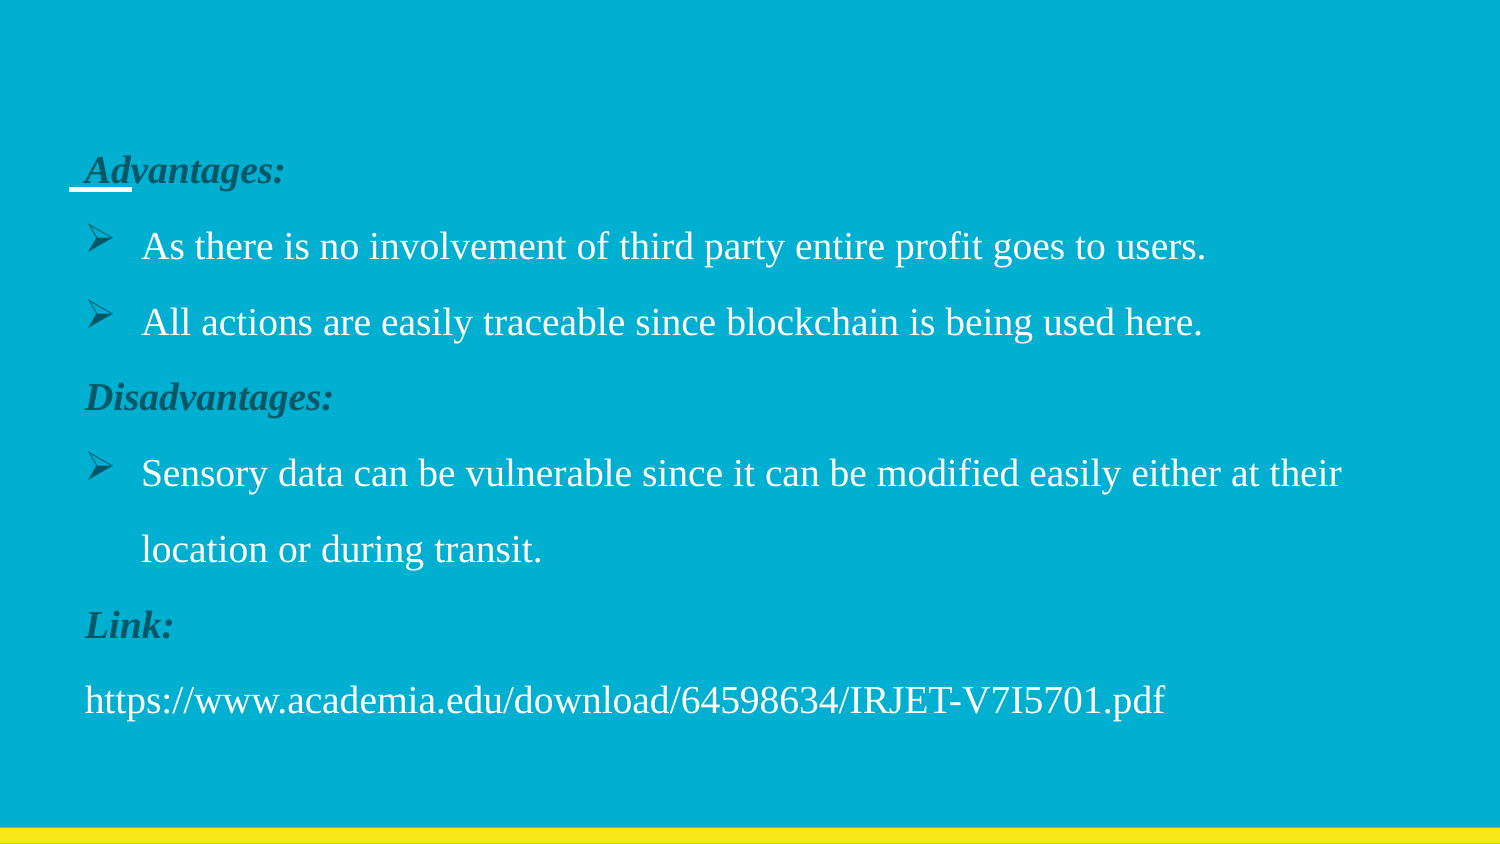

Advantages:
As there is no involvement of third party entire profit goes to users.
All actions are easily traceable since blockchain is being used here.
Disadvantages:
Sensory data can be vulnerable since it can be modified easily either at their location or during transit.
Link:
https://www.academia.edu/download/64598634/IRJET-V7I5701.pdf